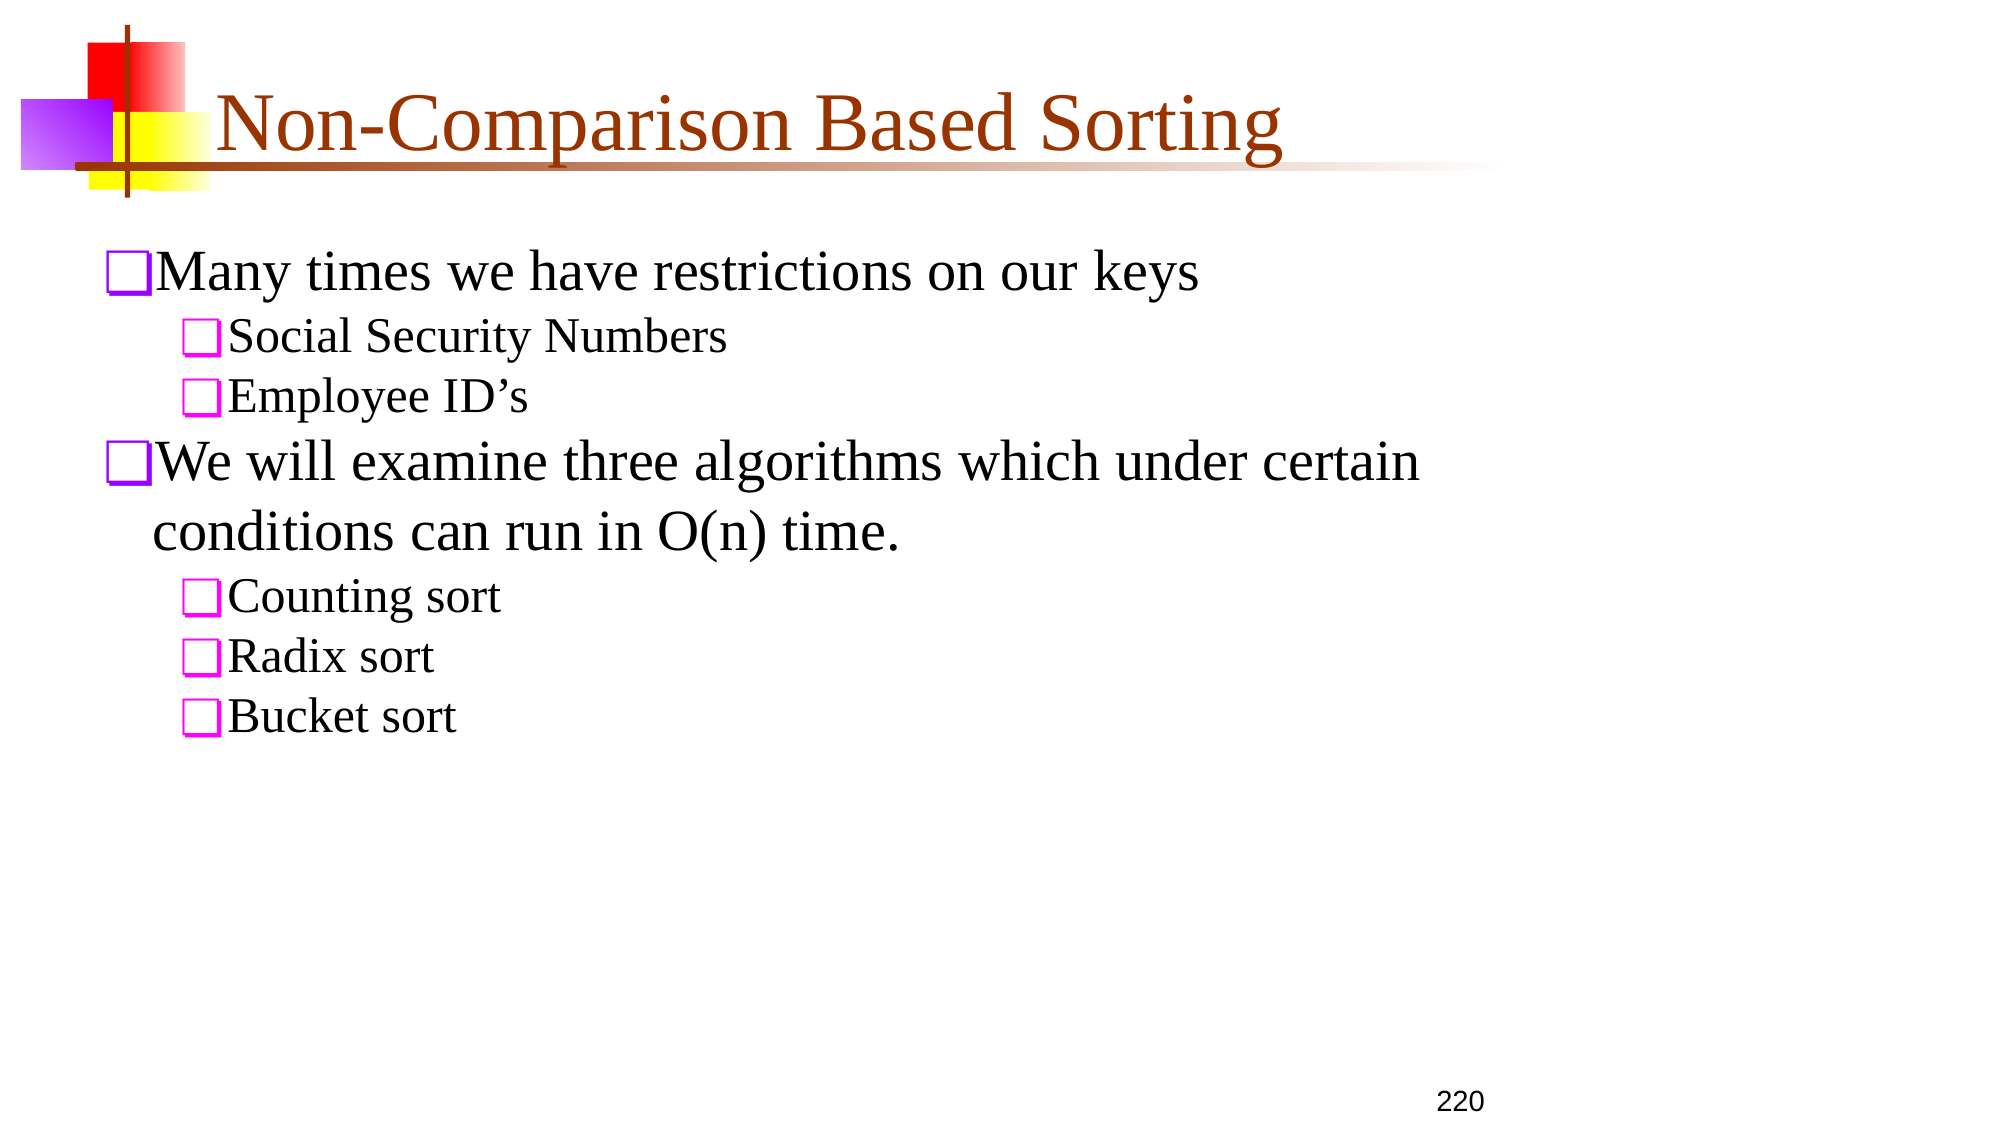

# Non-Comparison Based Sorting
Many times we have restrictions on our keys
Social Security Numbers
Employee ID’s
We will examine three algorithms which under certain conditions can run in O(n) time.
Counting sort
Radix sort
Bucket sort

220